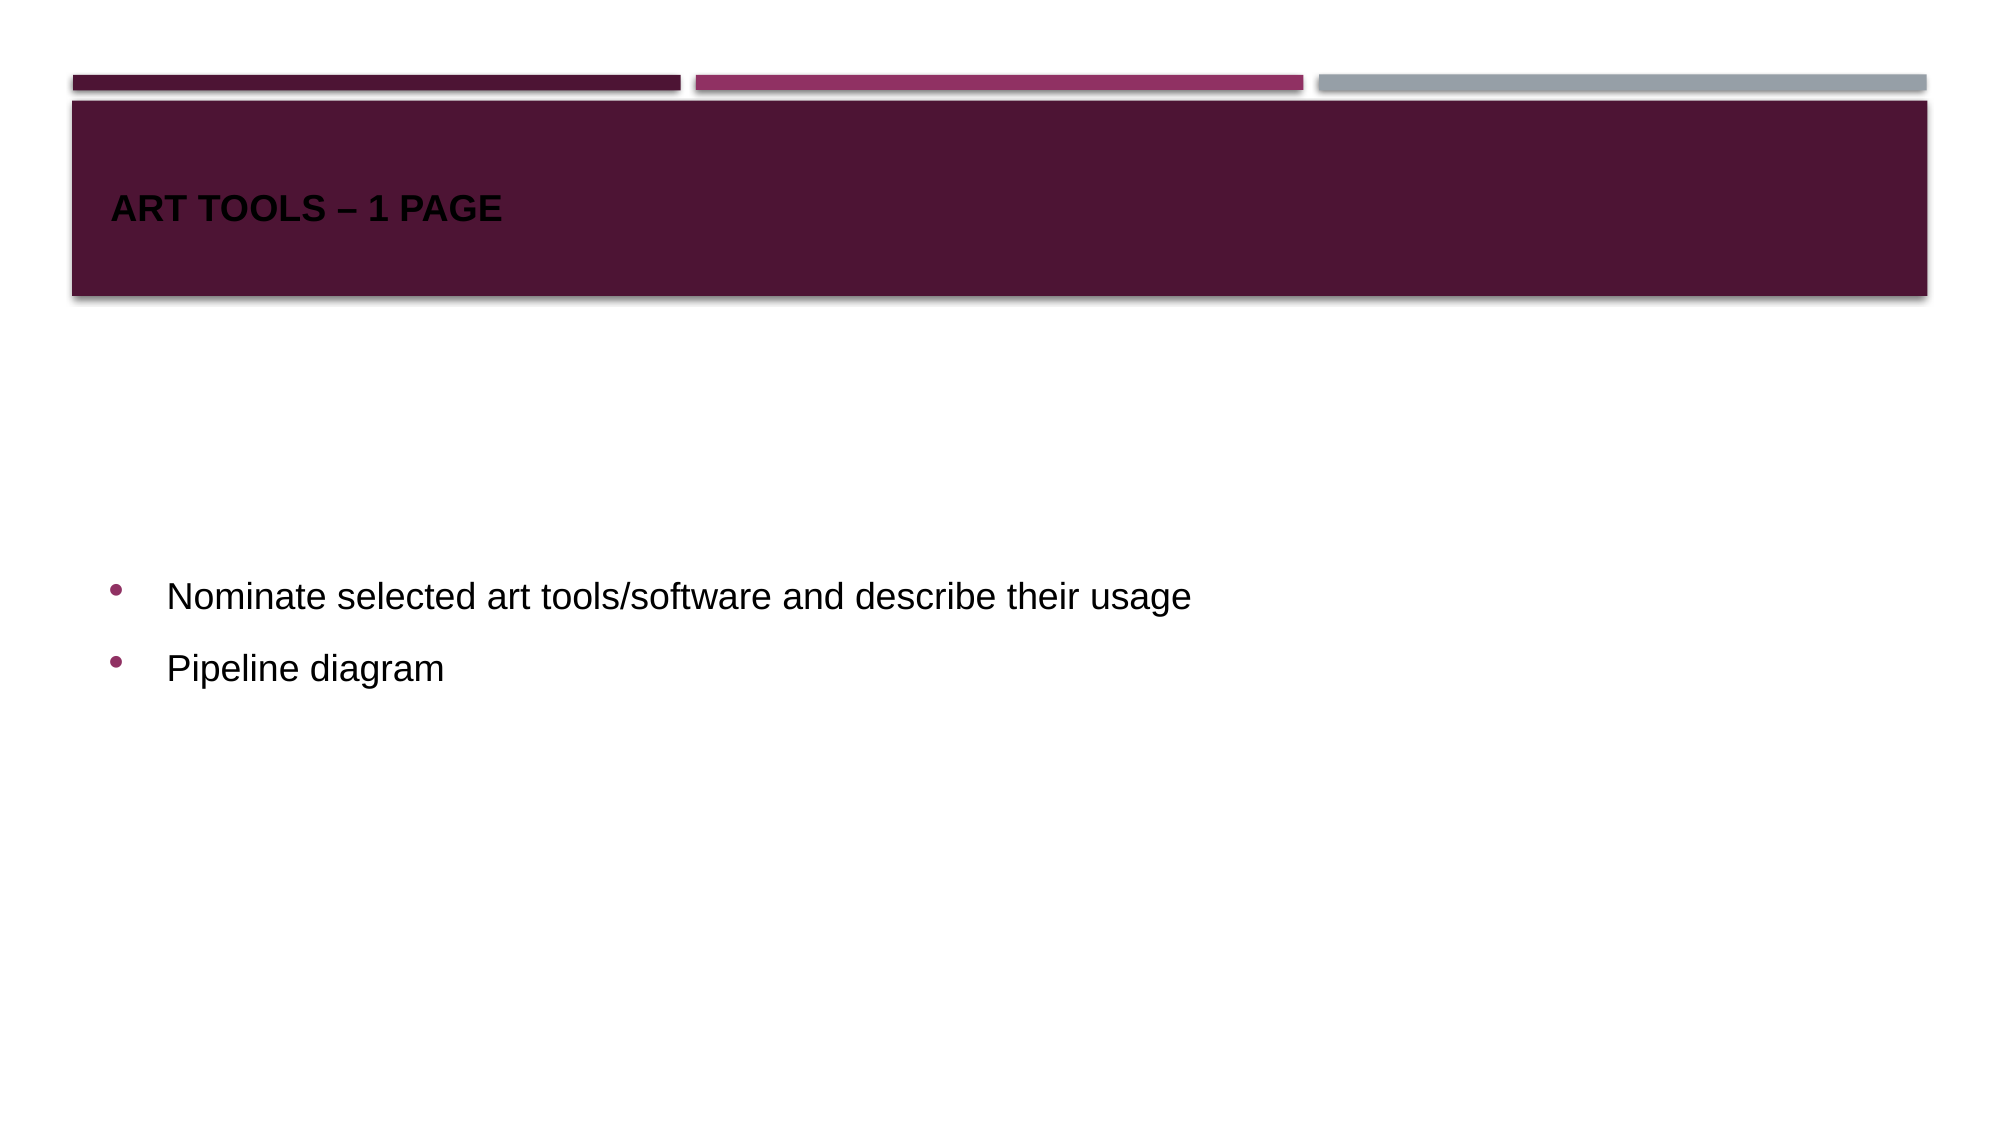

# Art tools – 1 page
Nominate selected art tools/software and describe their usage
Pipeline diagram